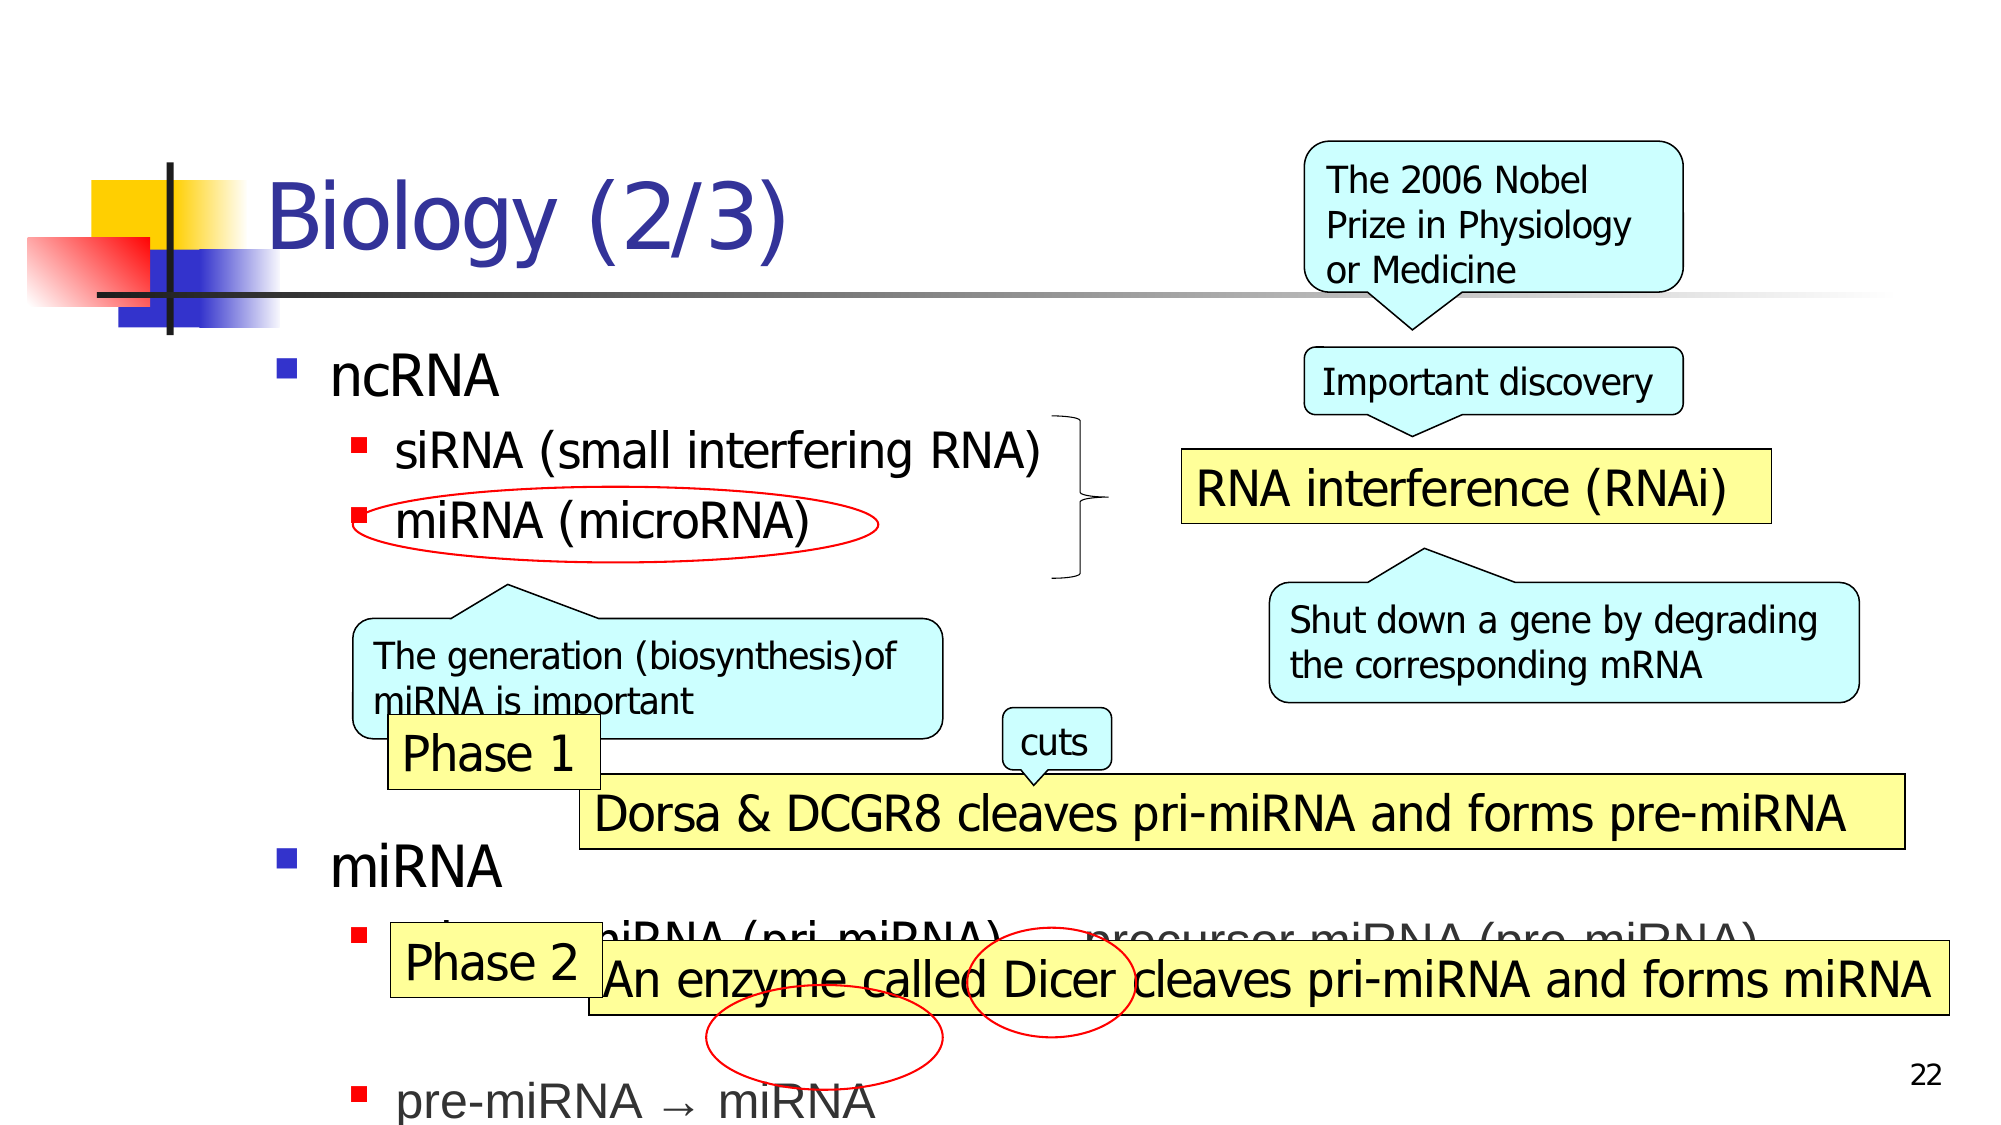

# Biology (2/3)
The 2006 Nobel Prize in Physiology or Medicine
ncRNA
siRNA (small interfering RNA)
miRNA (microRNA)

miRNA
primary miRNA (pri-miRNA) → precursor miRNA (pre-miRNA)

pre-miRNA → miRNA

Important discovery

RNA interference (RNAi)

Shut down a gene by degrading the corresponding mRNA
The generation (biosynthesis)of miRNA is important
cuts
Phase 1
Dorsa & DCGR8 cleaves pri-miRNA and forms pre-miRNA
Phase 2

An enzyme called Dicer cleaves pri-miRNA and forms miRNA

22